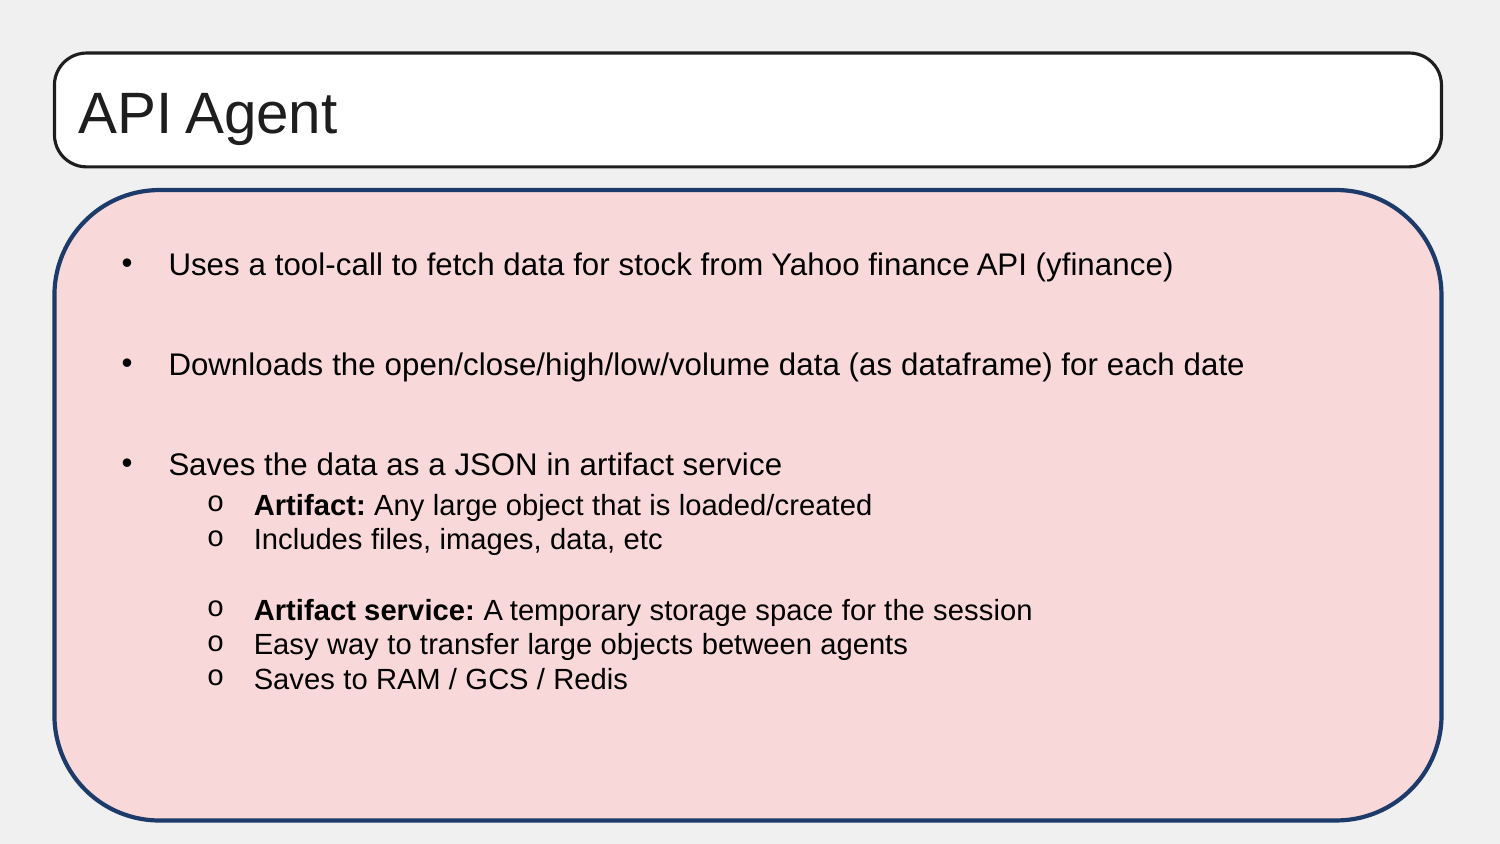

API Agent

Uses a tool-call to fetch data for stock from Yahoo finance API (yfinance)
Downloads the open/close/high/low/volume data (as dataframe) for each date
Saves the data as a JSON in artifact service

Artifact: Any large object that is loaded/created
Includes files, images, data, etc

Artifact service: A temporary storage space for the session
Easy way to transfer large objects between agents
Saves to RAM / GCS / Redis